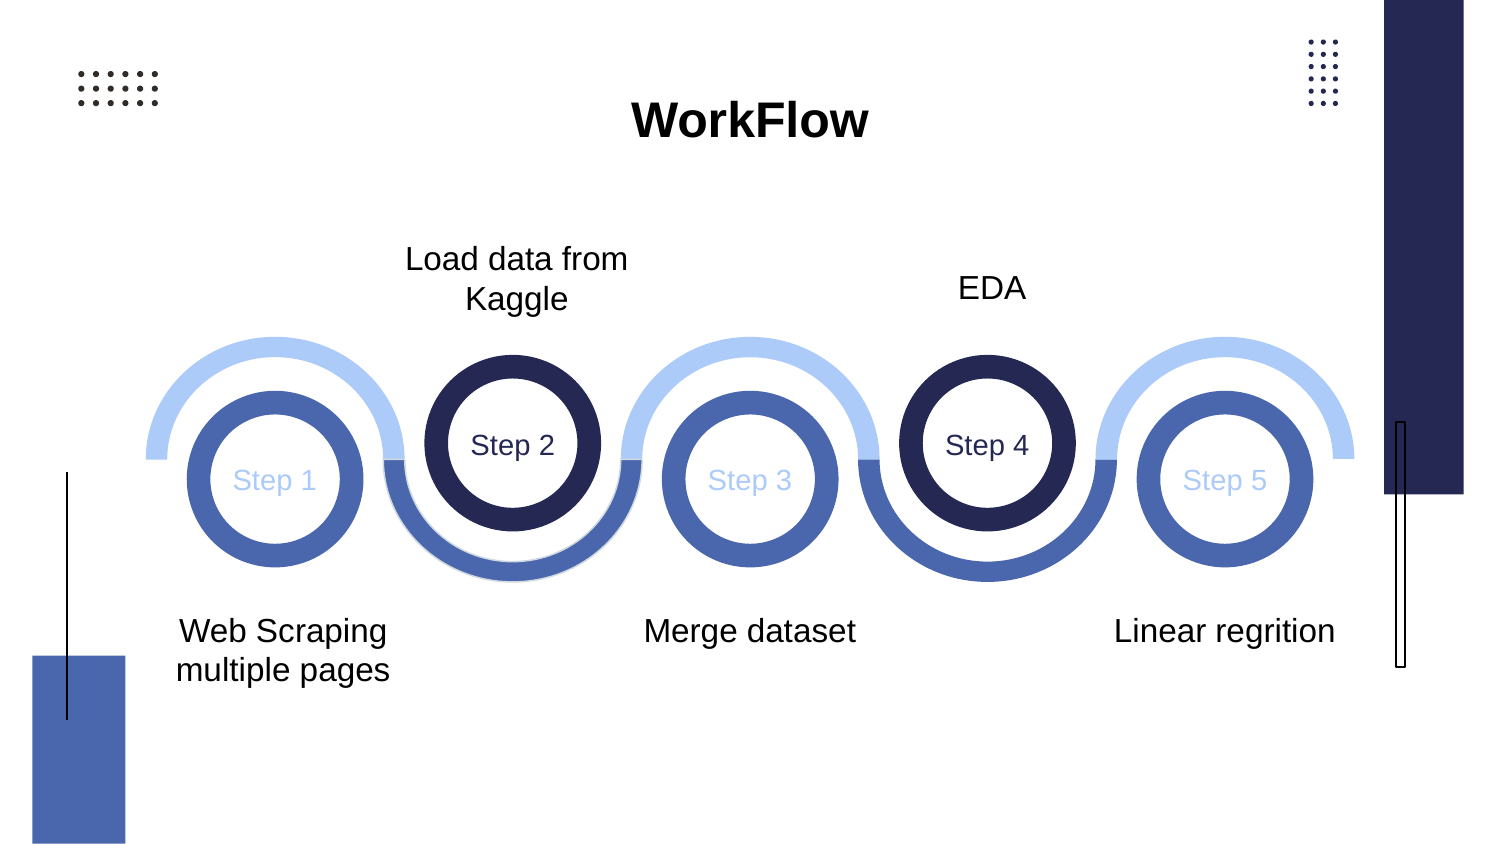

# WorkFlow
Load data from Kaggle
EDA

Step 2
Step 4
Step 1
Step 3
Step 5

Web Scraping multiple pages
Merge dataset
Linear regrition